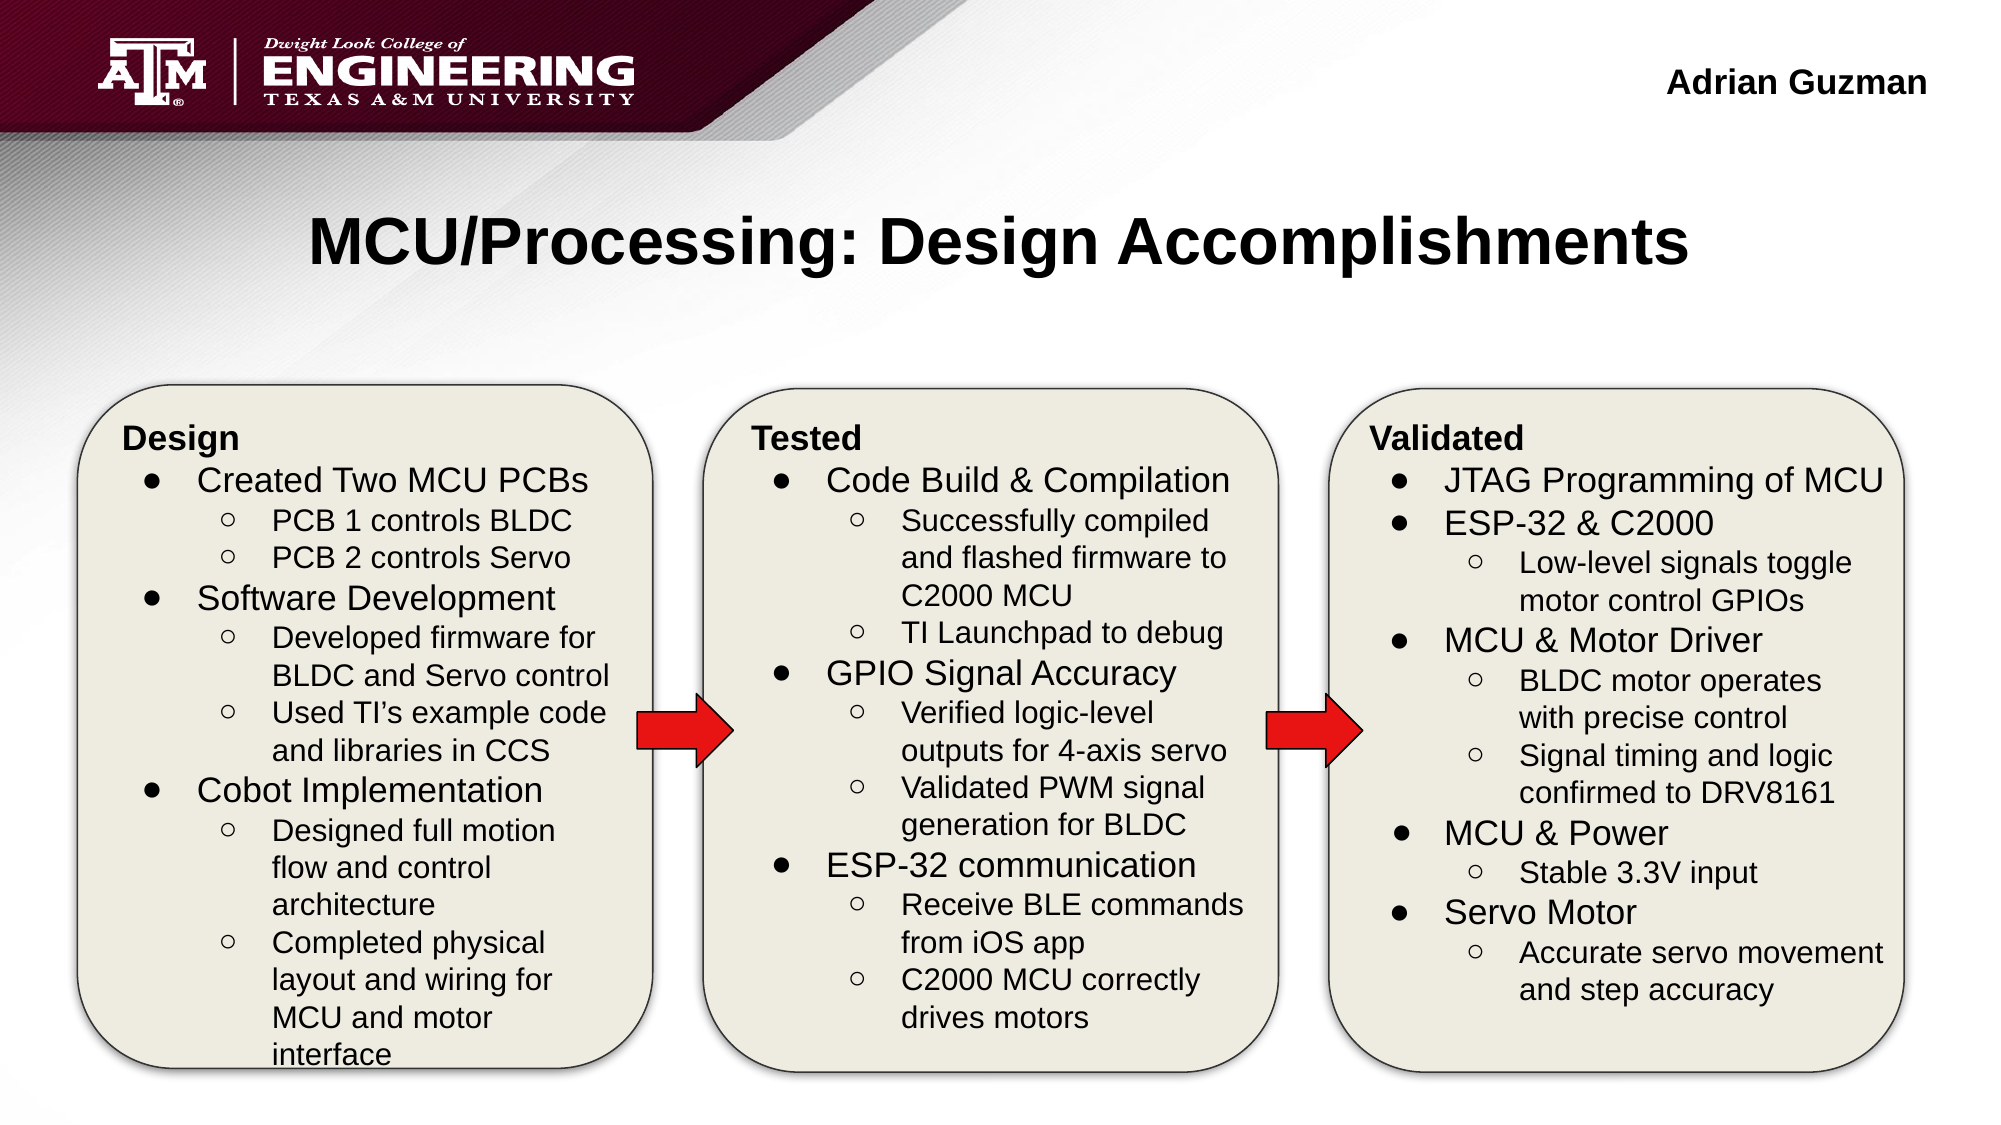

Adrian Guzman
# MCU/Processing: Design Accomplishments

Design
Created Two MCU PCBs
PCB 1 controls BLDC
PCB 2 controls Servo
Software Development
Developed firmware for BLDC and Servo control
Used TI’s example code and libraries in CCS
Cobot Implementation
Designed full motion flow and control architecture
Completed physical layout and wiring for MCU and motor interface

Tested
Code Build & Compilation
Successfully compiled and flashed firmware to C2000 MCU
TI Launchpad to debug
GPIO Signal Accuracy
Verified logic-level outputs for 4-axis servo
Validated PWM signal generation for BLDC
ESP-32 communication
Receive BLE commands from iOS app
C2000 MCU correctly drives motors
Validated
JTAG Programming of MCU
ESP-32 & C2000
Low-level signals toggle motor control GPIOs
MCU & Motor Driver
BLDC motor operates with precise control
Signal timing and logic confirmed to DRV8161
MCU & Power
Stable 3.3V input
Servo Motor
Accurate servo movement and step accuracy